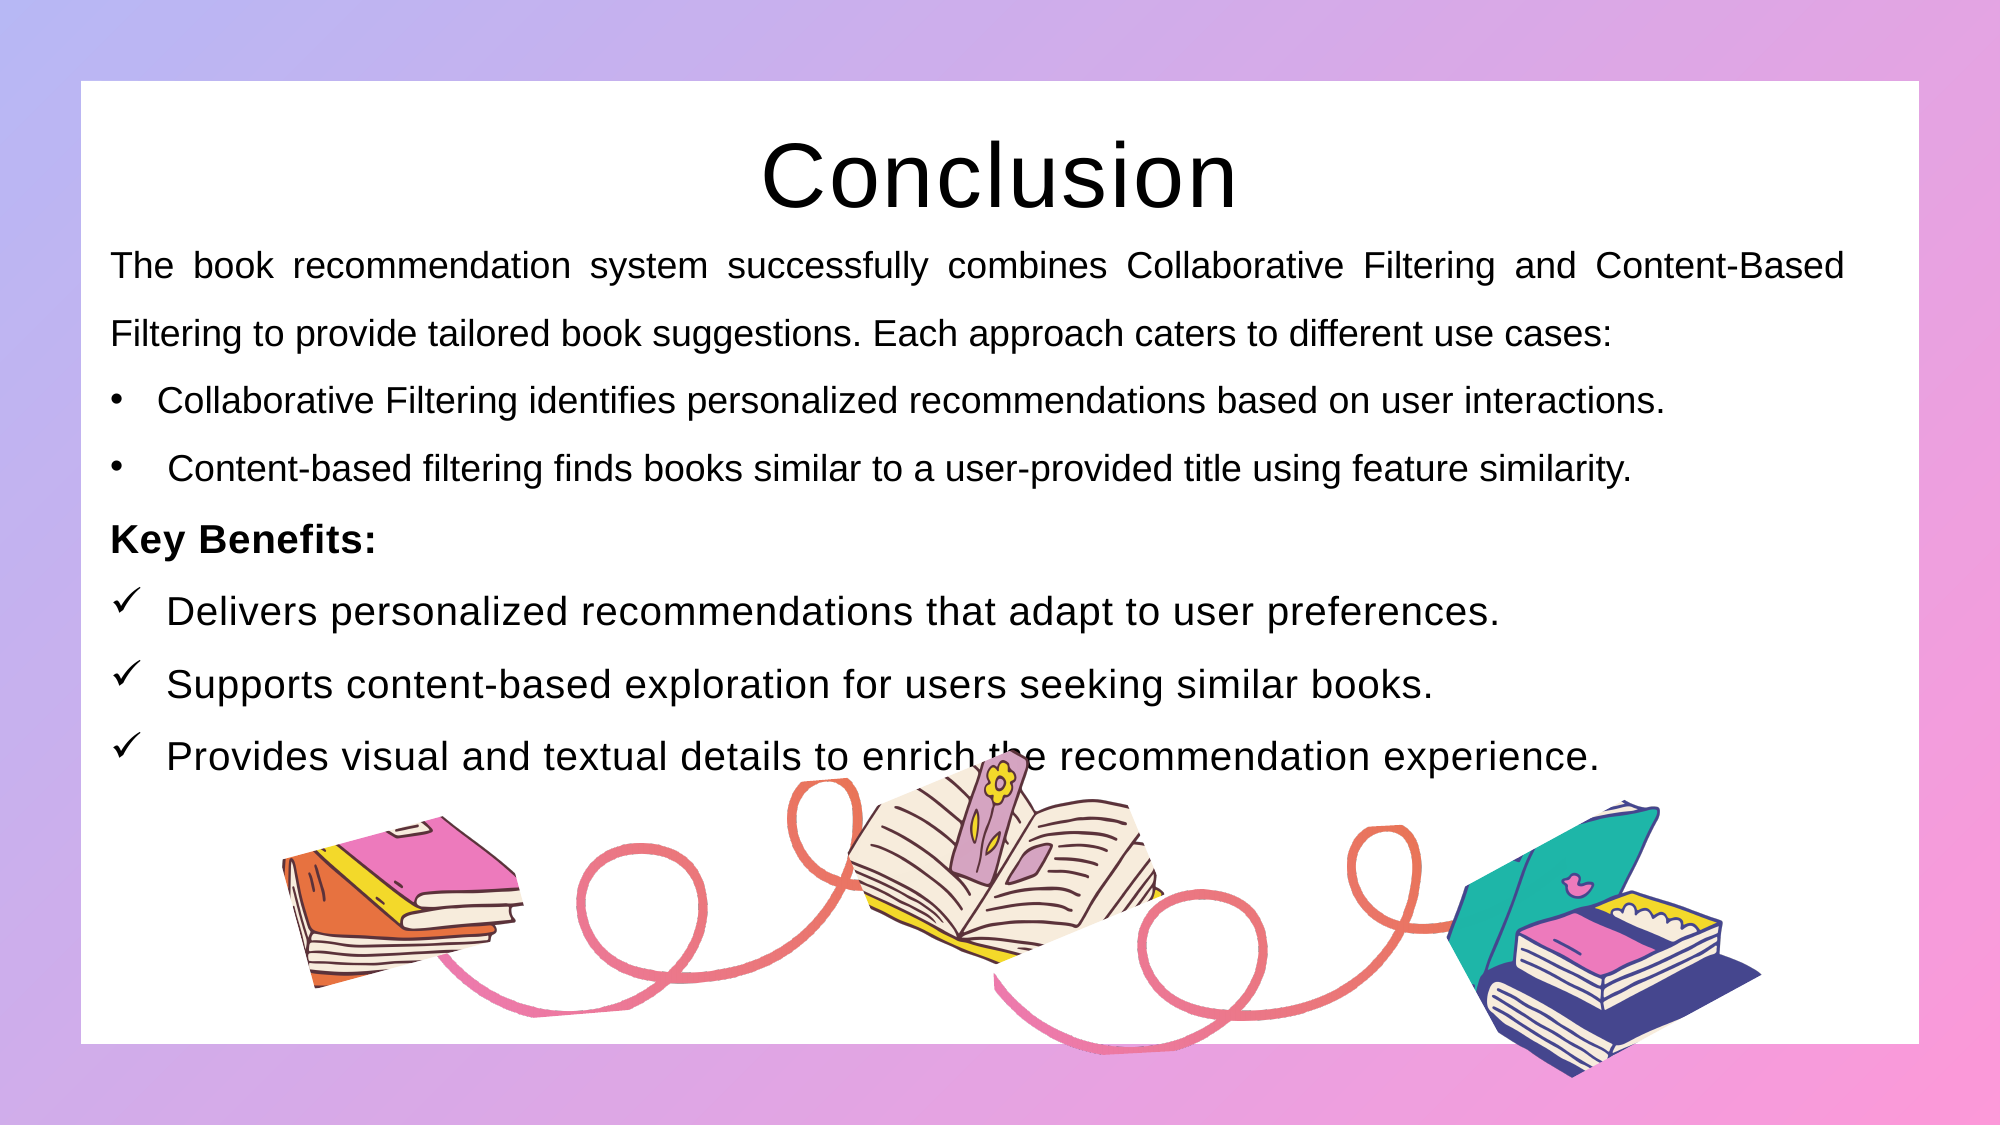

Conclusion
The book recommendation system successfully combines Collaborative Filtering and Content-Based Filtering to provide tailored book suggestions. Each approach caters to different use cases:
Collaborative Filtering identifies personalized recommendations based on user interactions.
 Content-based filtering finds books similar to a user-provided title using feature similarity.
Key Benefits:
Delivers personalized recommendations that adapt to user preferences.
Supports content-based exploration for users seeking similar books.
Provides visual and textual details to enrich the recommendation experience.